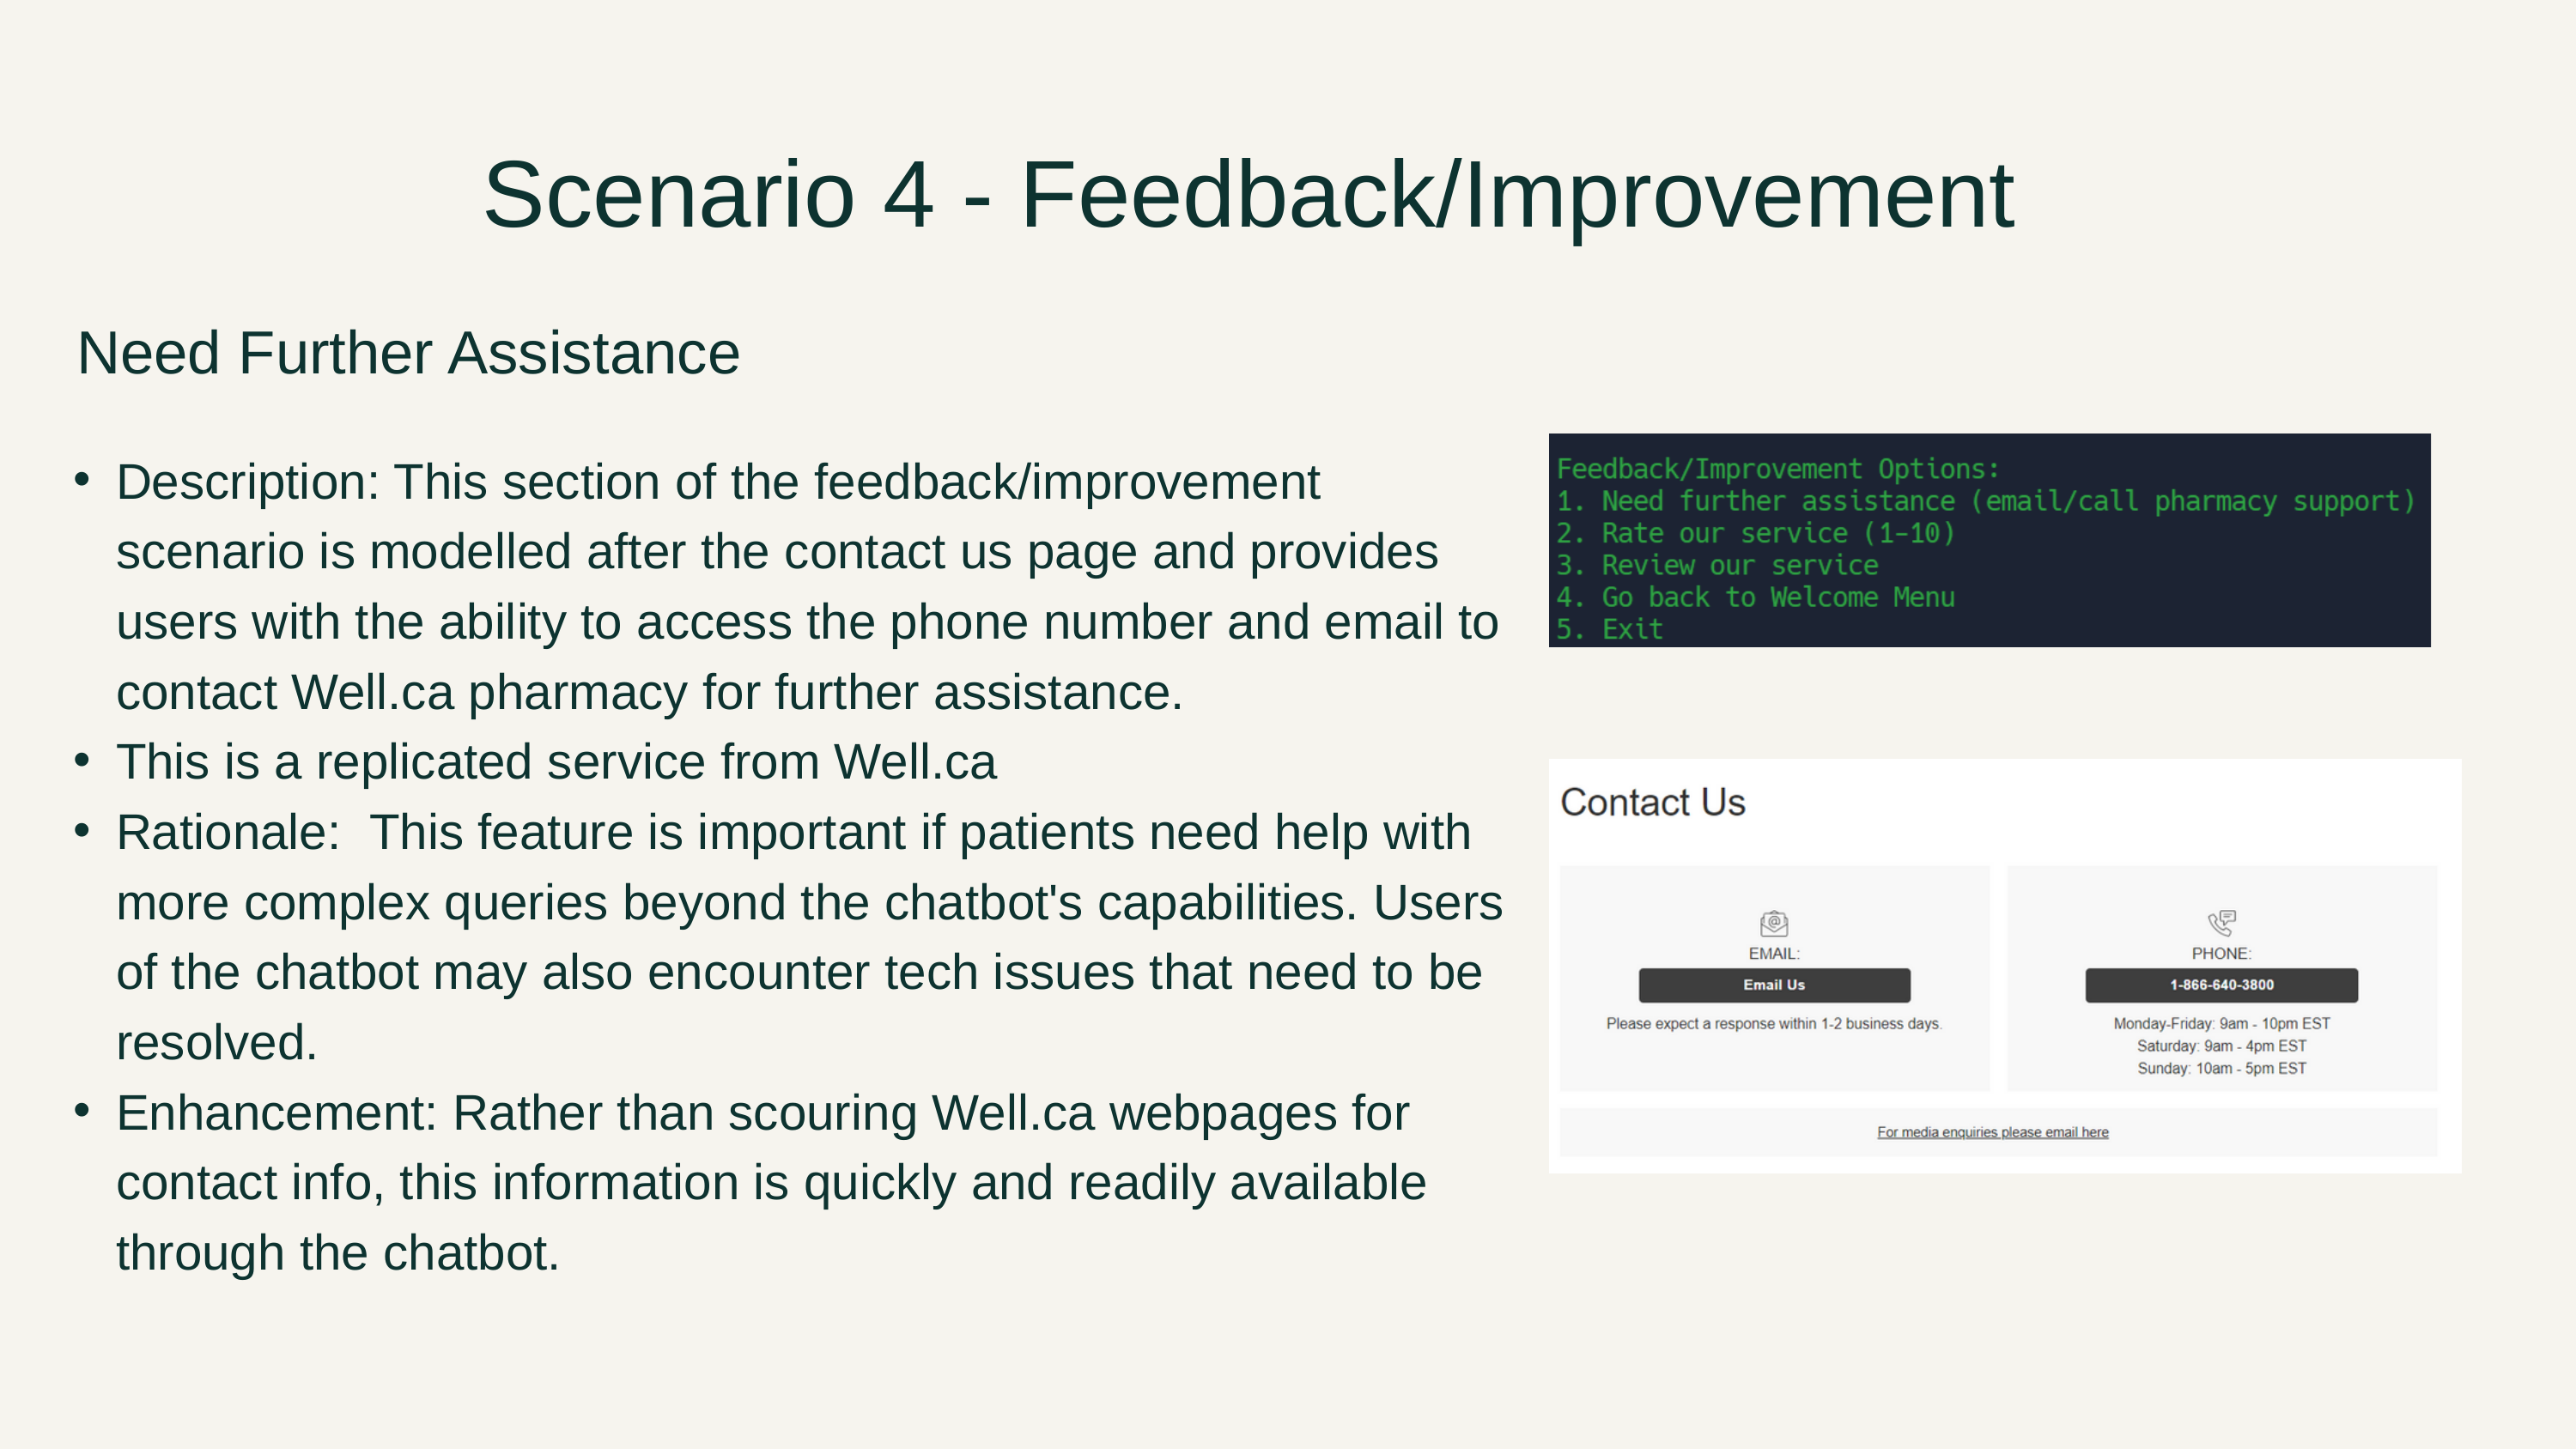

Scenario 4 - Feedback/Improvement
Need Further Assistance

Description: This section of the feedback/improvement scenario is modelled after the contact us page and provides users with the ability to access the phone number and email to contact Well.ca pharmacy for further assistance.
This is a replicated service from Well.ca
Rationale:  This feature is important if patients need help with more complex queries beyond the chatbot's capabilities. Users of the chatbot may also encounter tech issues that need to be resolved.
Enhancement: Rather than scouring Well.ca webpages for contact info, this information is quickly and readily available through the chatbot.